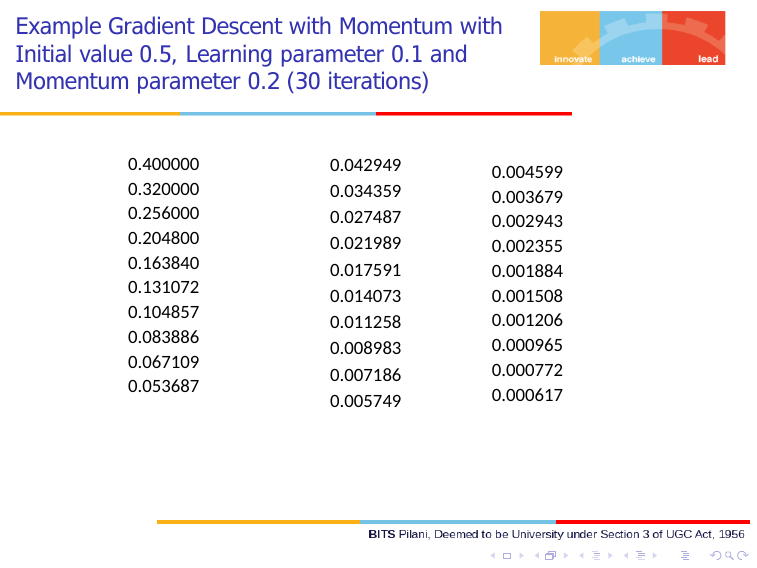

# Example Gradient Descent with Momentum with Initial value 0.5, Learning parameter 0.1 and Momentum parameter 0.2 (30 iterations)
| 0.400000 |
| --- |
| 0.320000 |
| 0.256000 |
| 0.204800 |
| 0.163840 |
| 0.131072 |
| 0.104857 |
| 0.083886 |
| 0.067109 |
| 0.053687 |
| 0.042949 |
| --- |
| 0.034359 |
| 0.027487 |
| 0.021989 |
| 0.017591 |
| 0.014073 |
| 0.011258 |
| 0.008983 |
| 0.007186 |
| 0.005749 |
| 0.004599 |
| --- |
| 0.003679 |
| 0.002943 |
| 0.002355 |
| 0.001884 |
| 0.001508 |
| 0.001206 |
| 0.000965 |
| 0.000772 |
| 0.000617 |